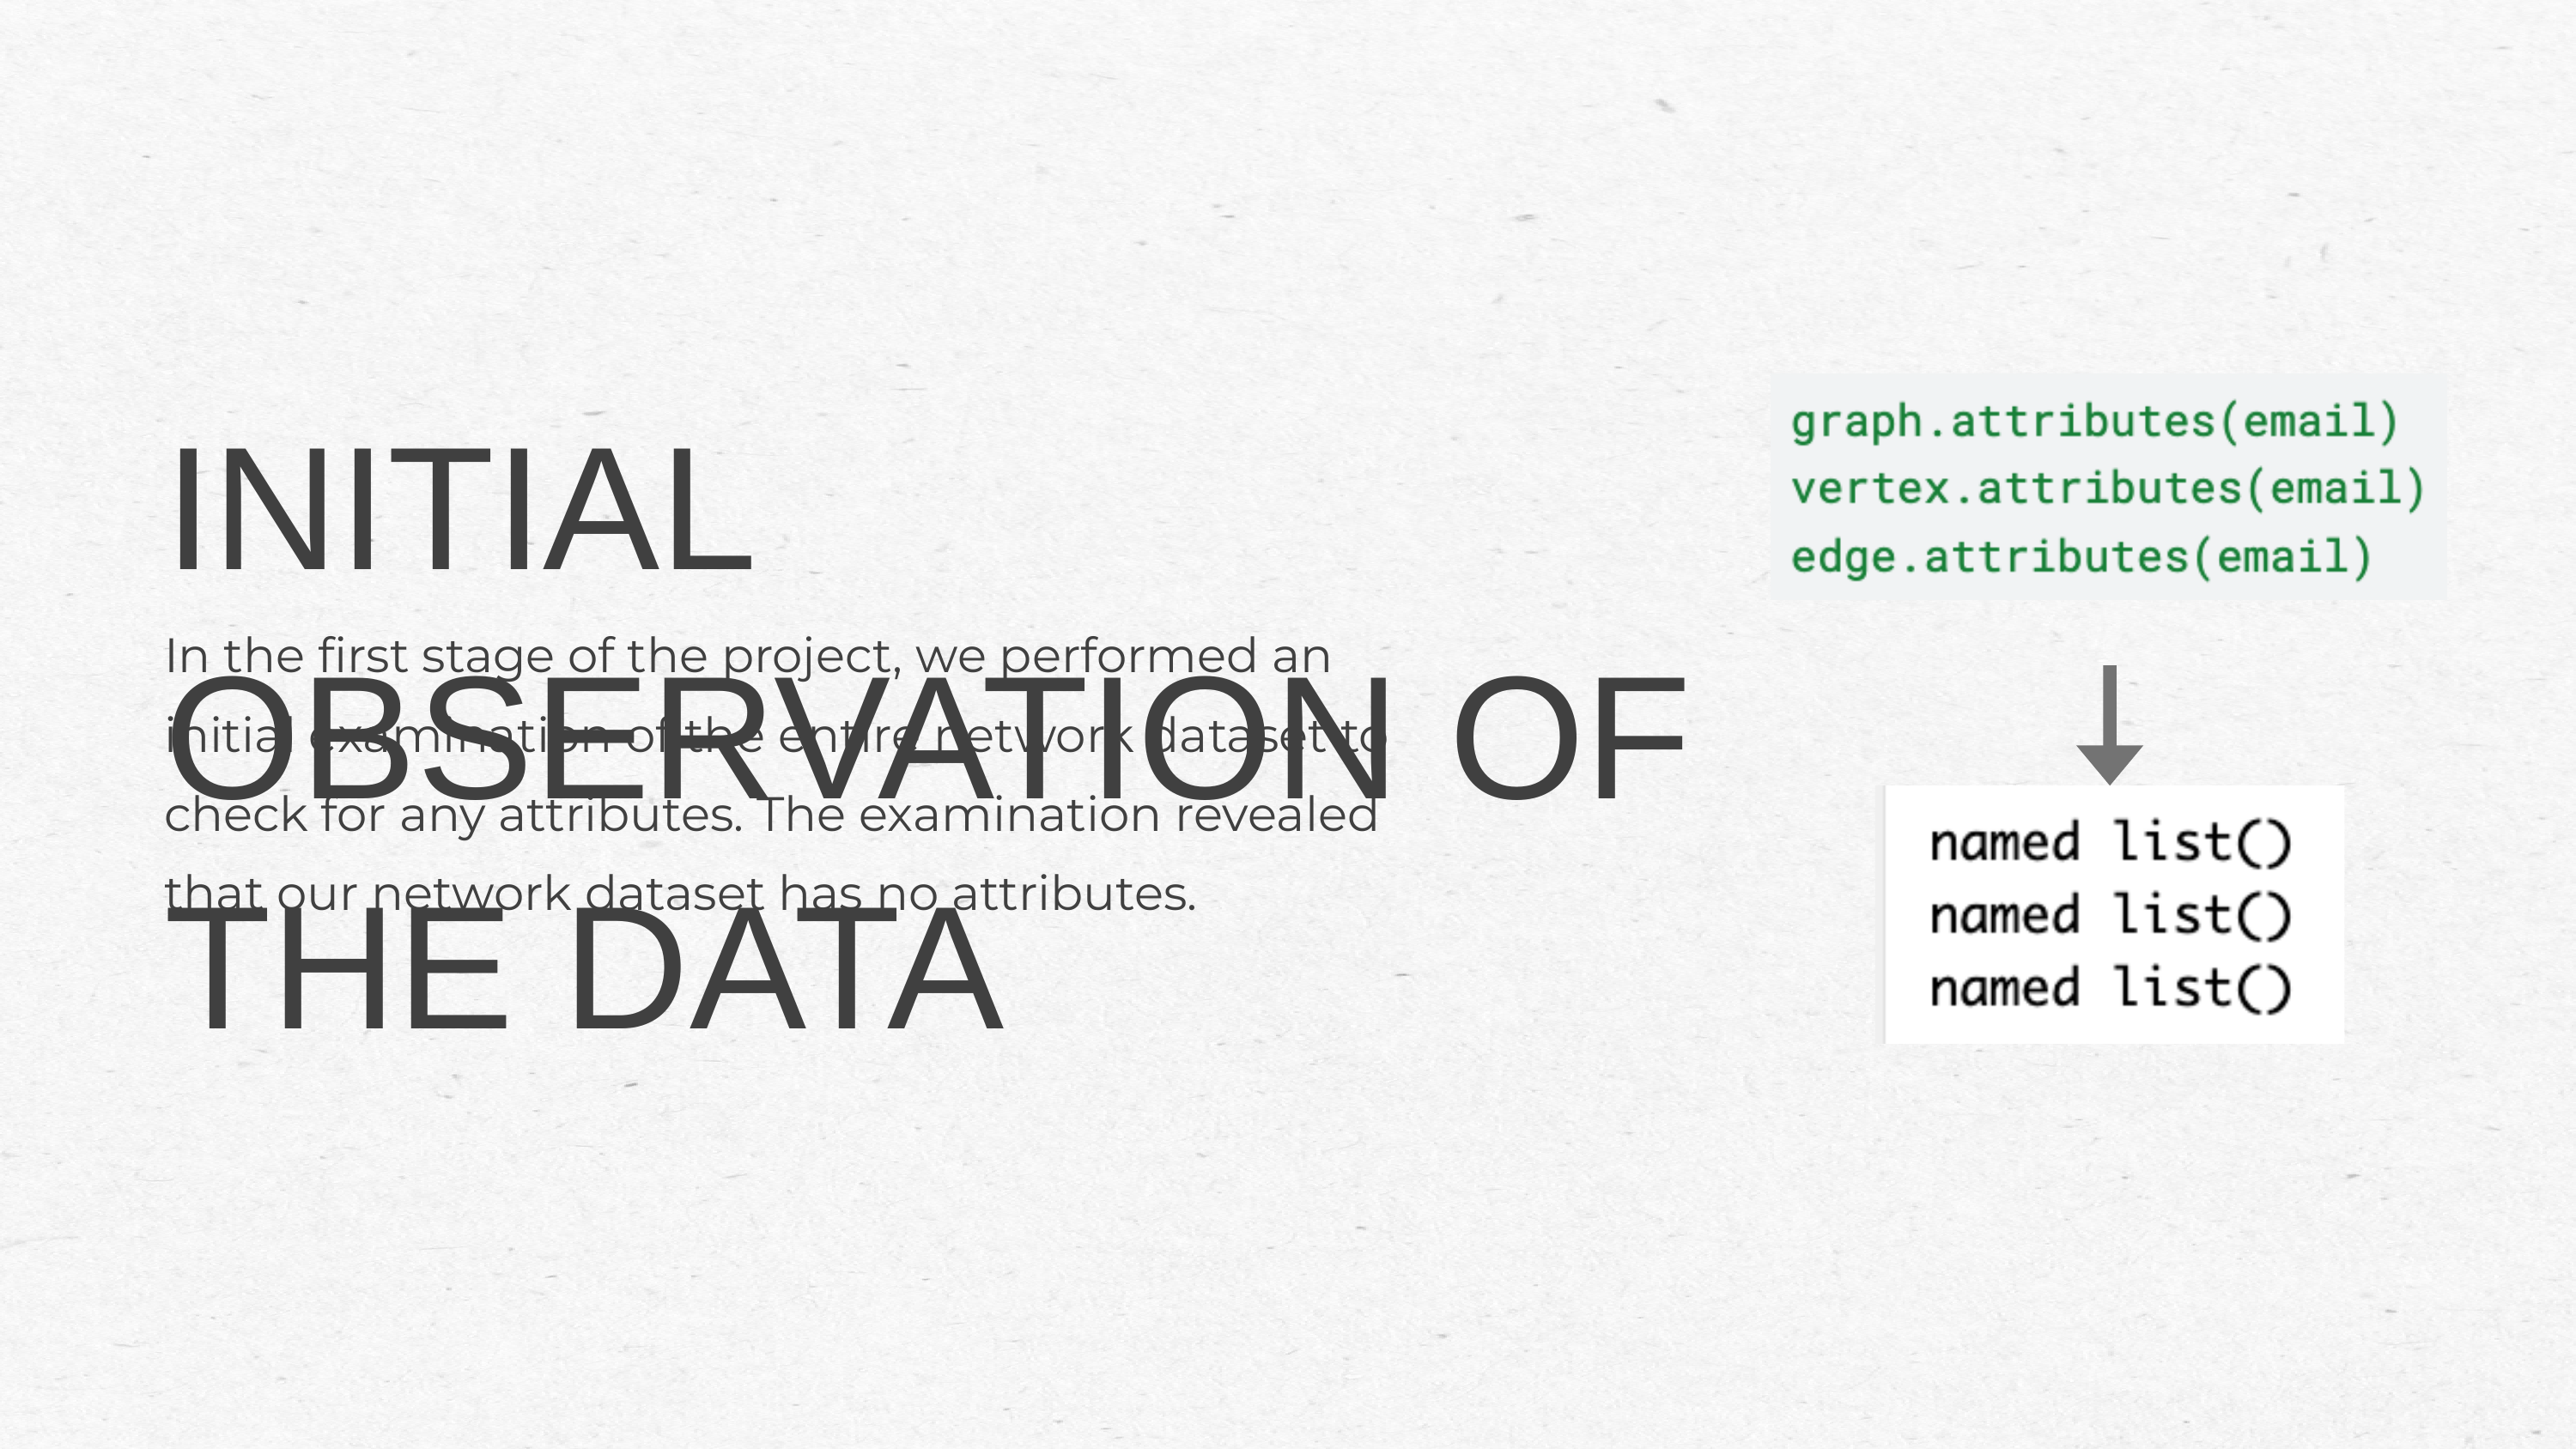

INITIAL OBSERVATION OF THE DATA
In the first stage of the project, we performed an initial examination of the entire network dataset to check for any attributes. The examination revealed that our network dataset has no attributes.